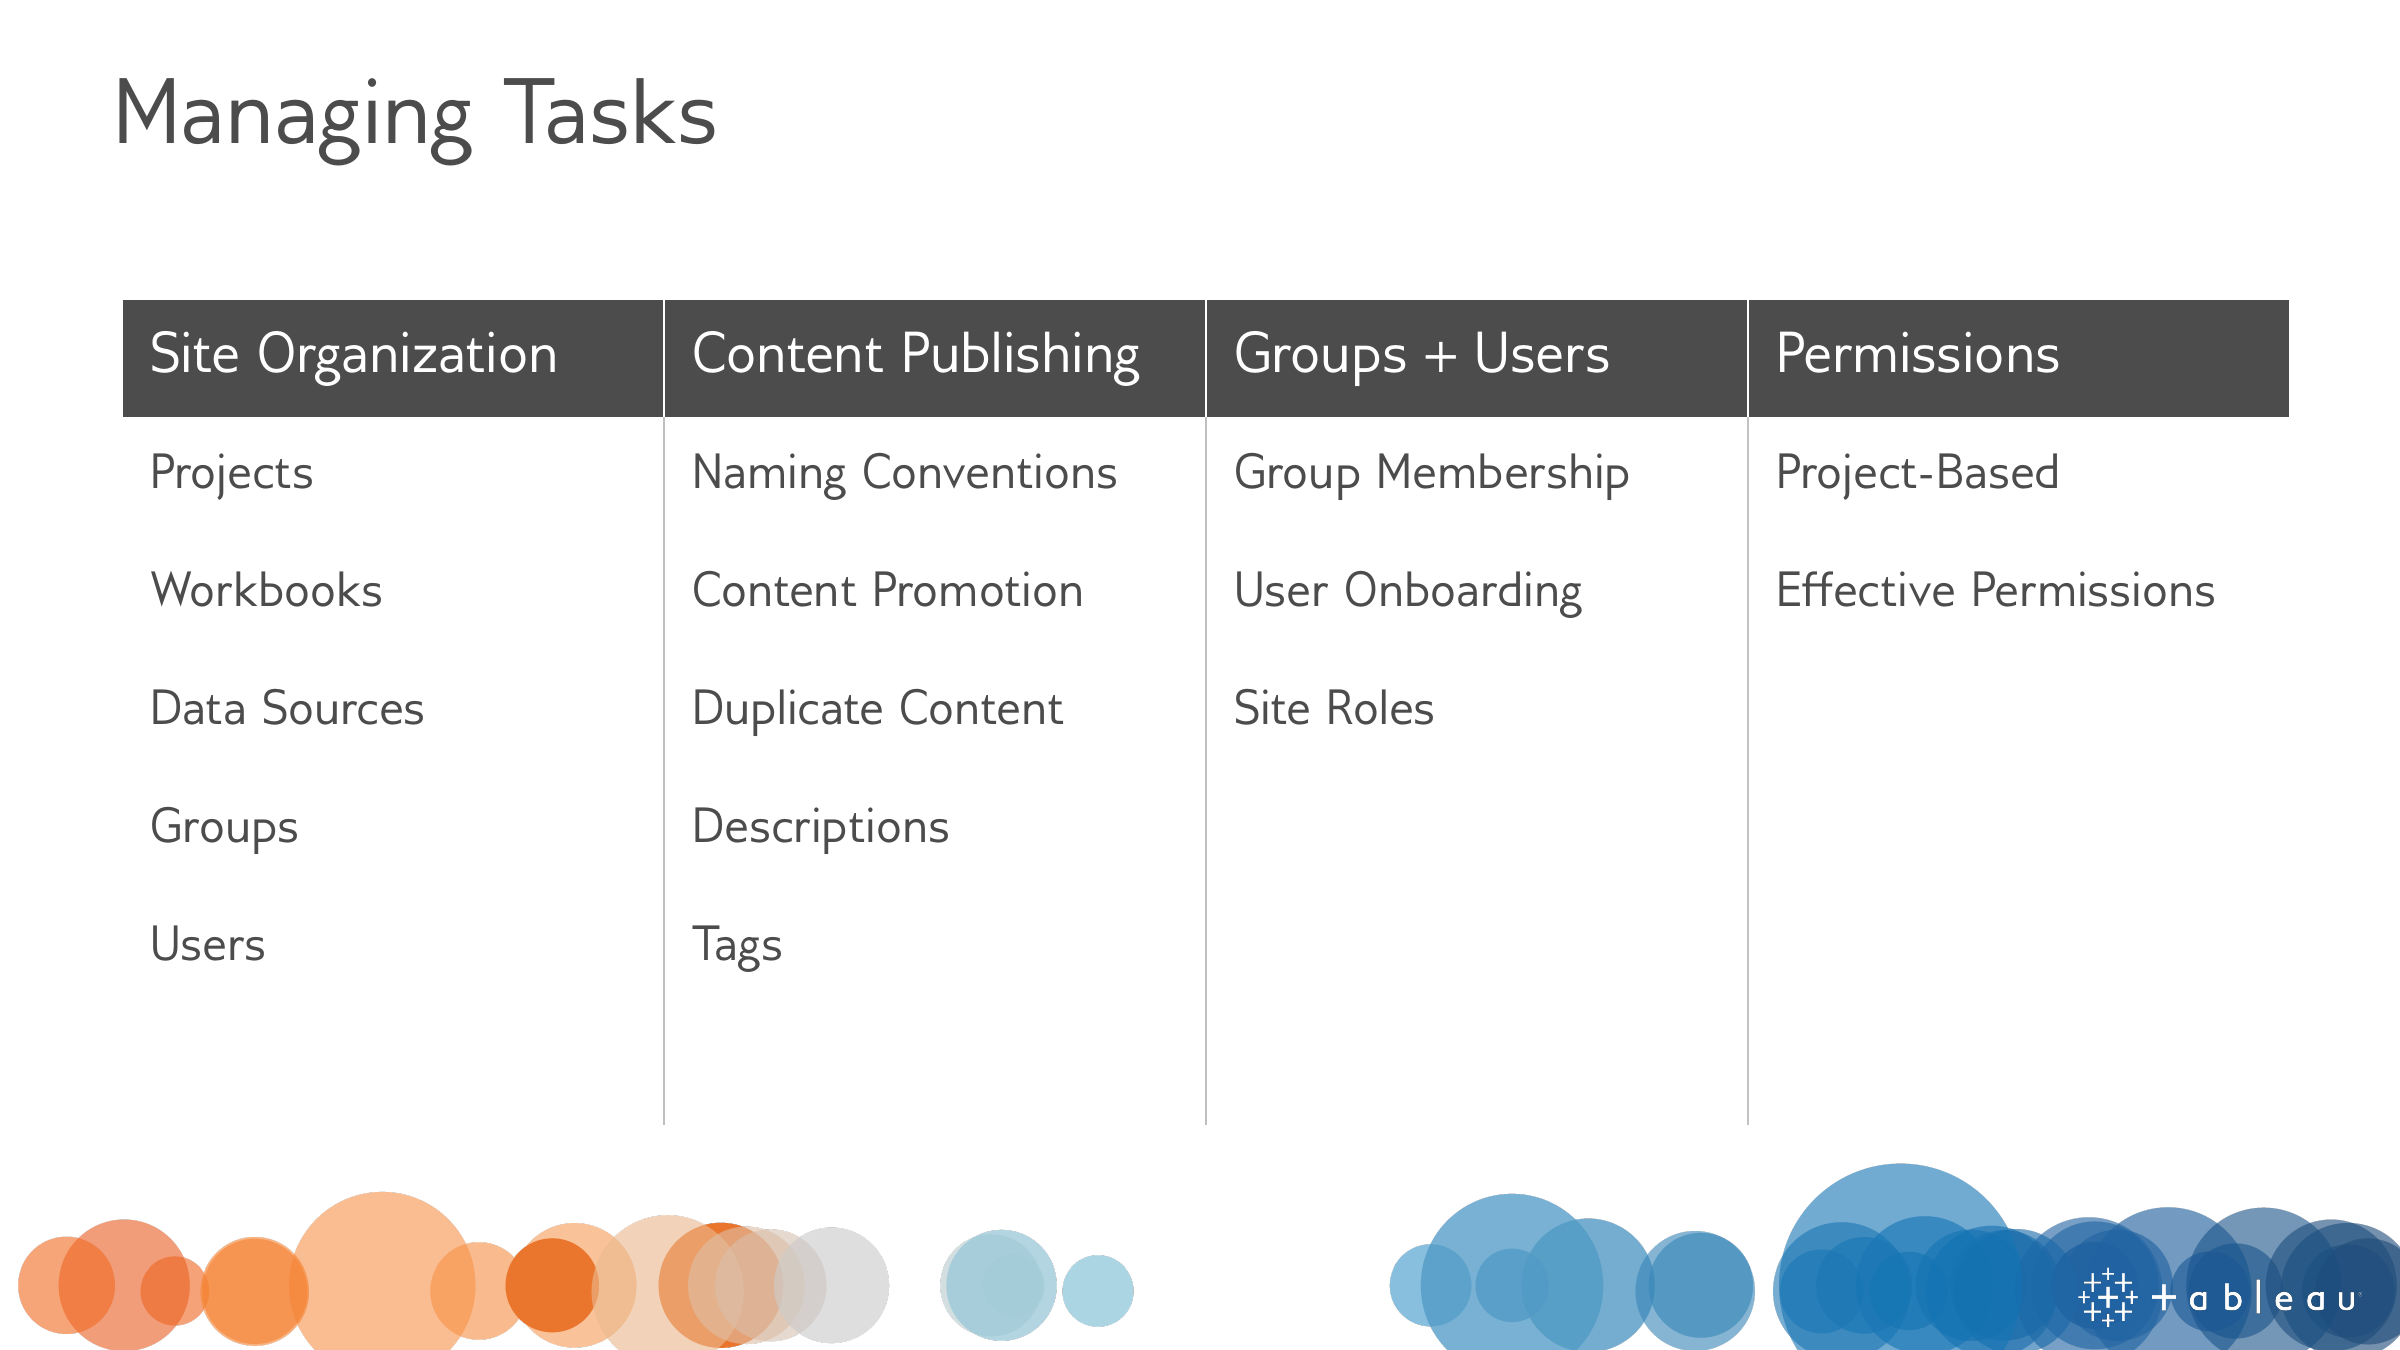

Managing Tasks
| Site Organization | Content Publishing | Groups + Users | Permissions |
| --- | --- | --- | --- |
| Projects | Naming Conventions | Group Membership | Project-Based |
| Workbooks | Content Promotion | User Onboarding | Effective Permissions |
| Data Sources | Duplicate Content | Site Roles |  |
| Groups | Descriptions |  |  |
| Users | Tags |  |  |
|  |  |  |  |